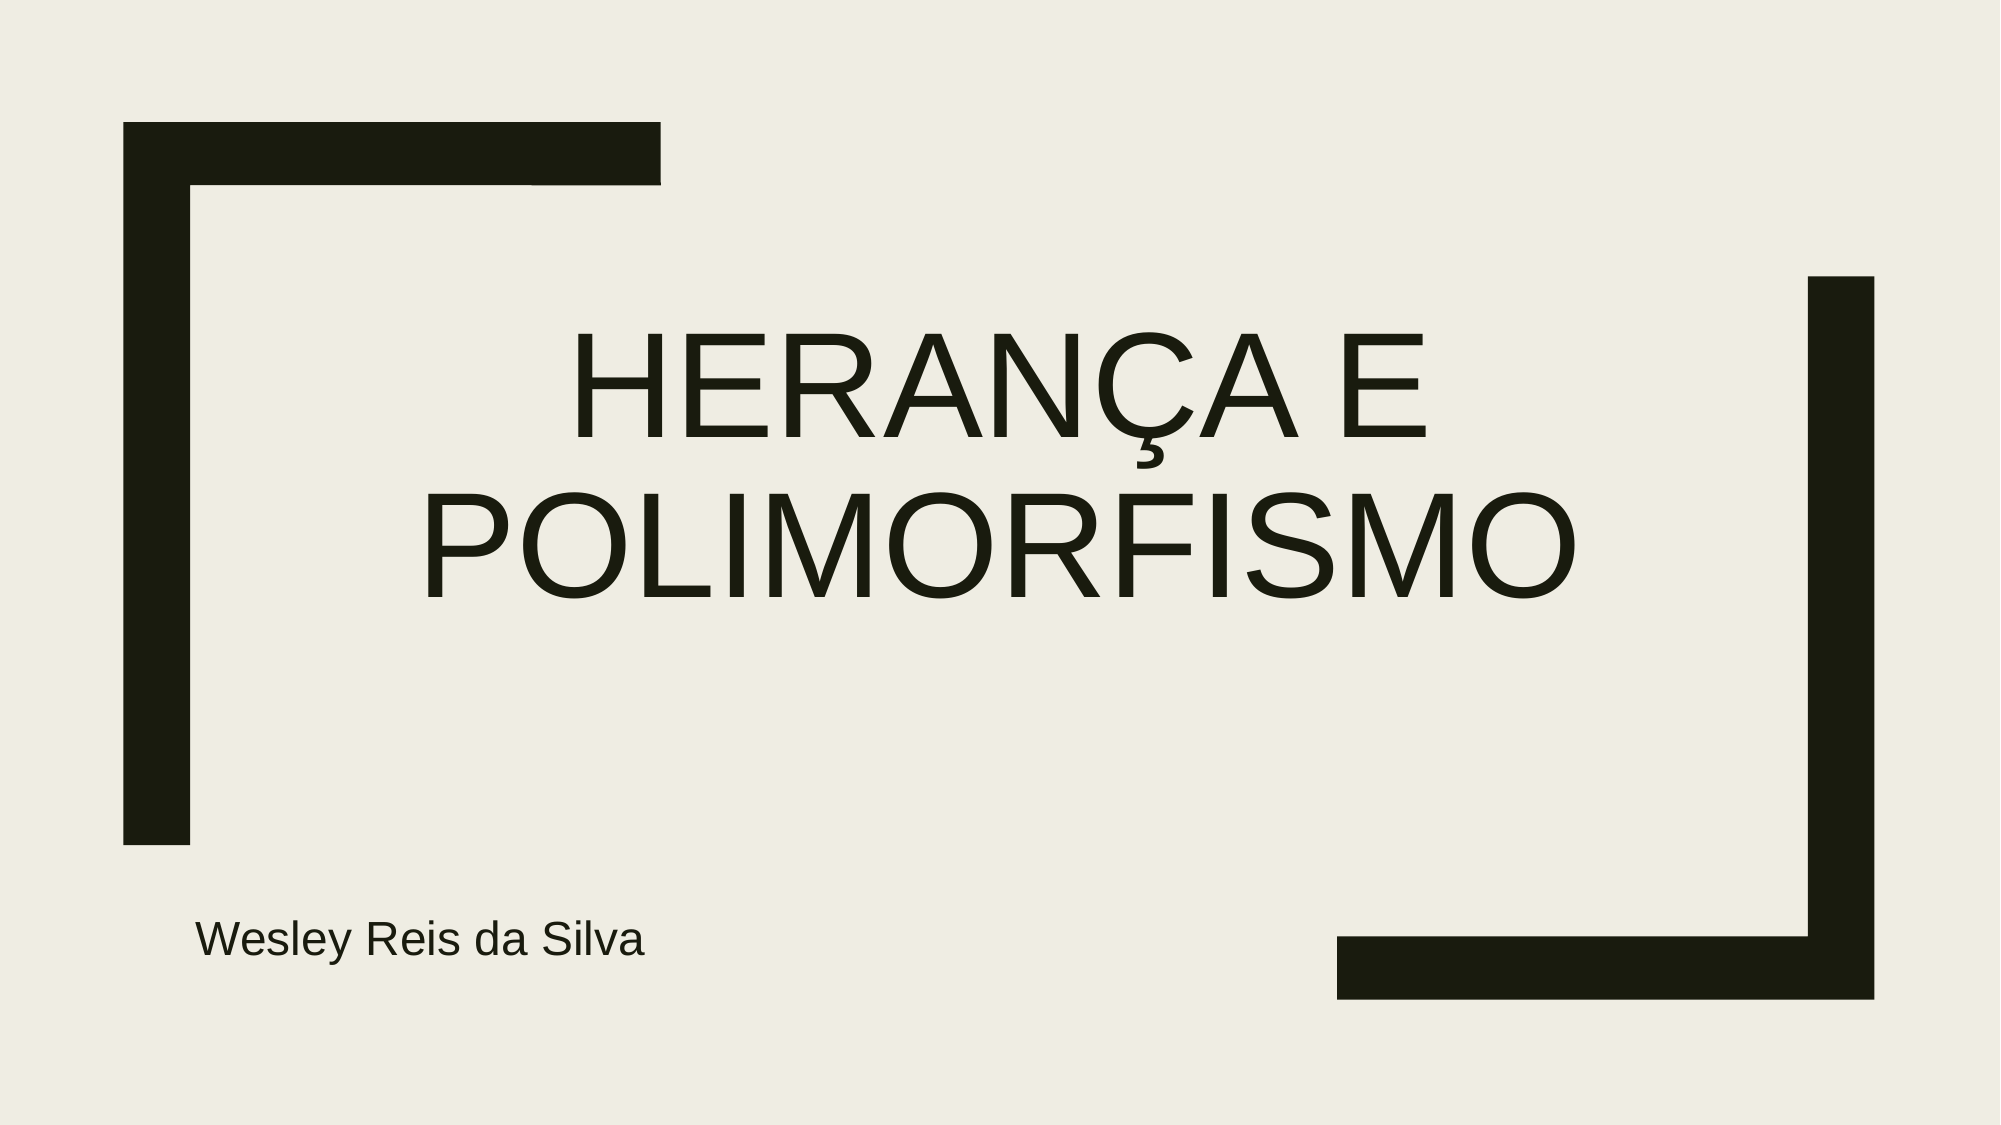

# Herança e Polimorfismo
Wesley Reis da Silva